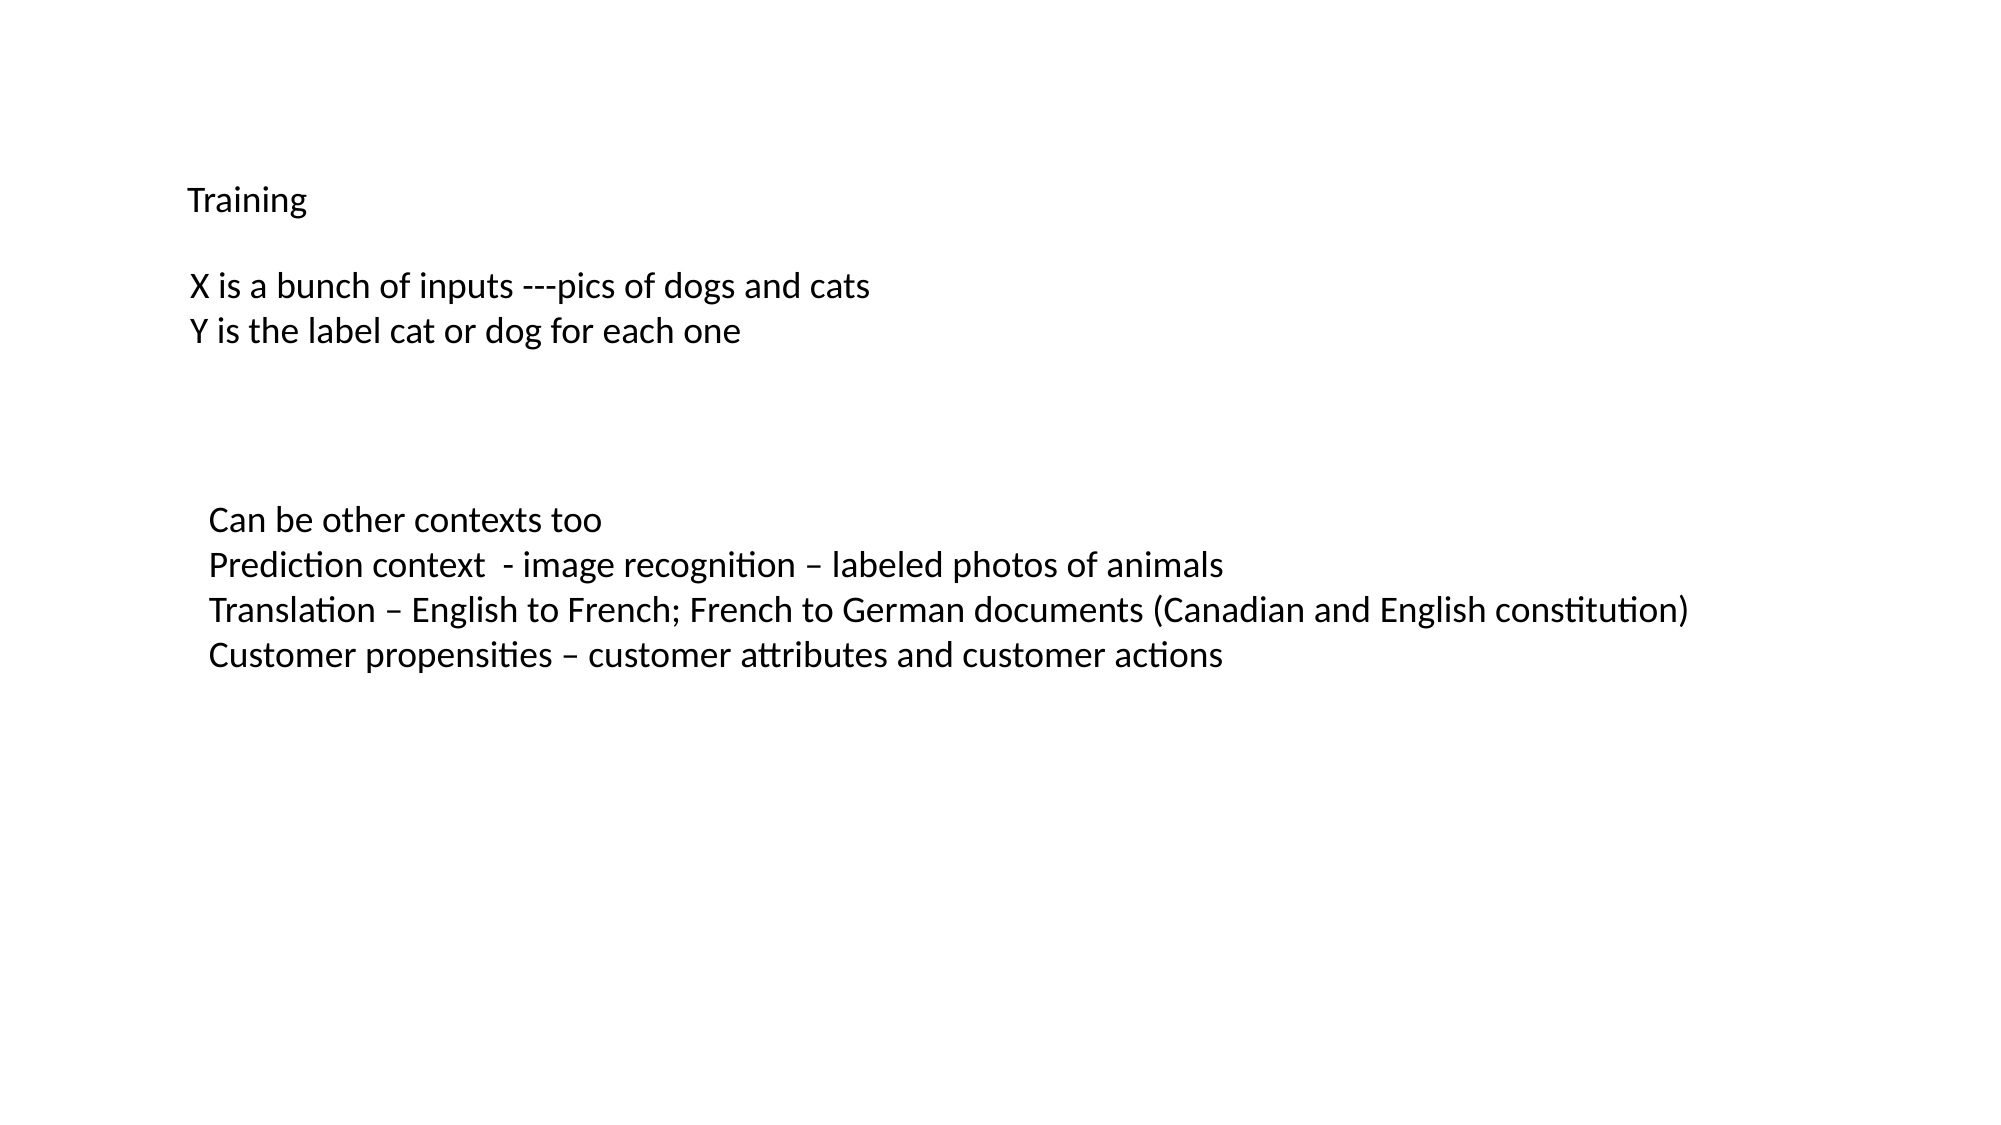

Training
X is a bunch of inputs ---pics of dogs and cats
Y is the label cat or dog for each one
Can be other contexts too
Prediction context  - image recognition – labeled photos of animals
Translation – English to French; French to German documents (Canadian and English constitution)
Customer propensities – customer attributes and customer actions